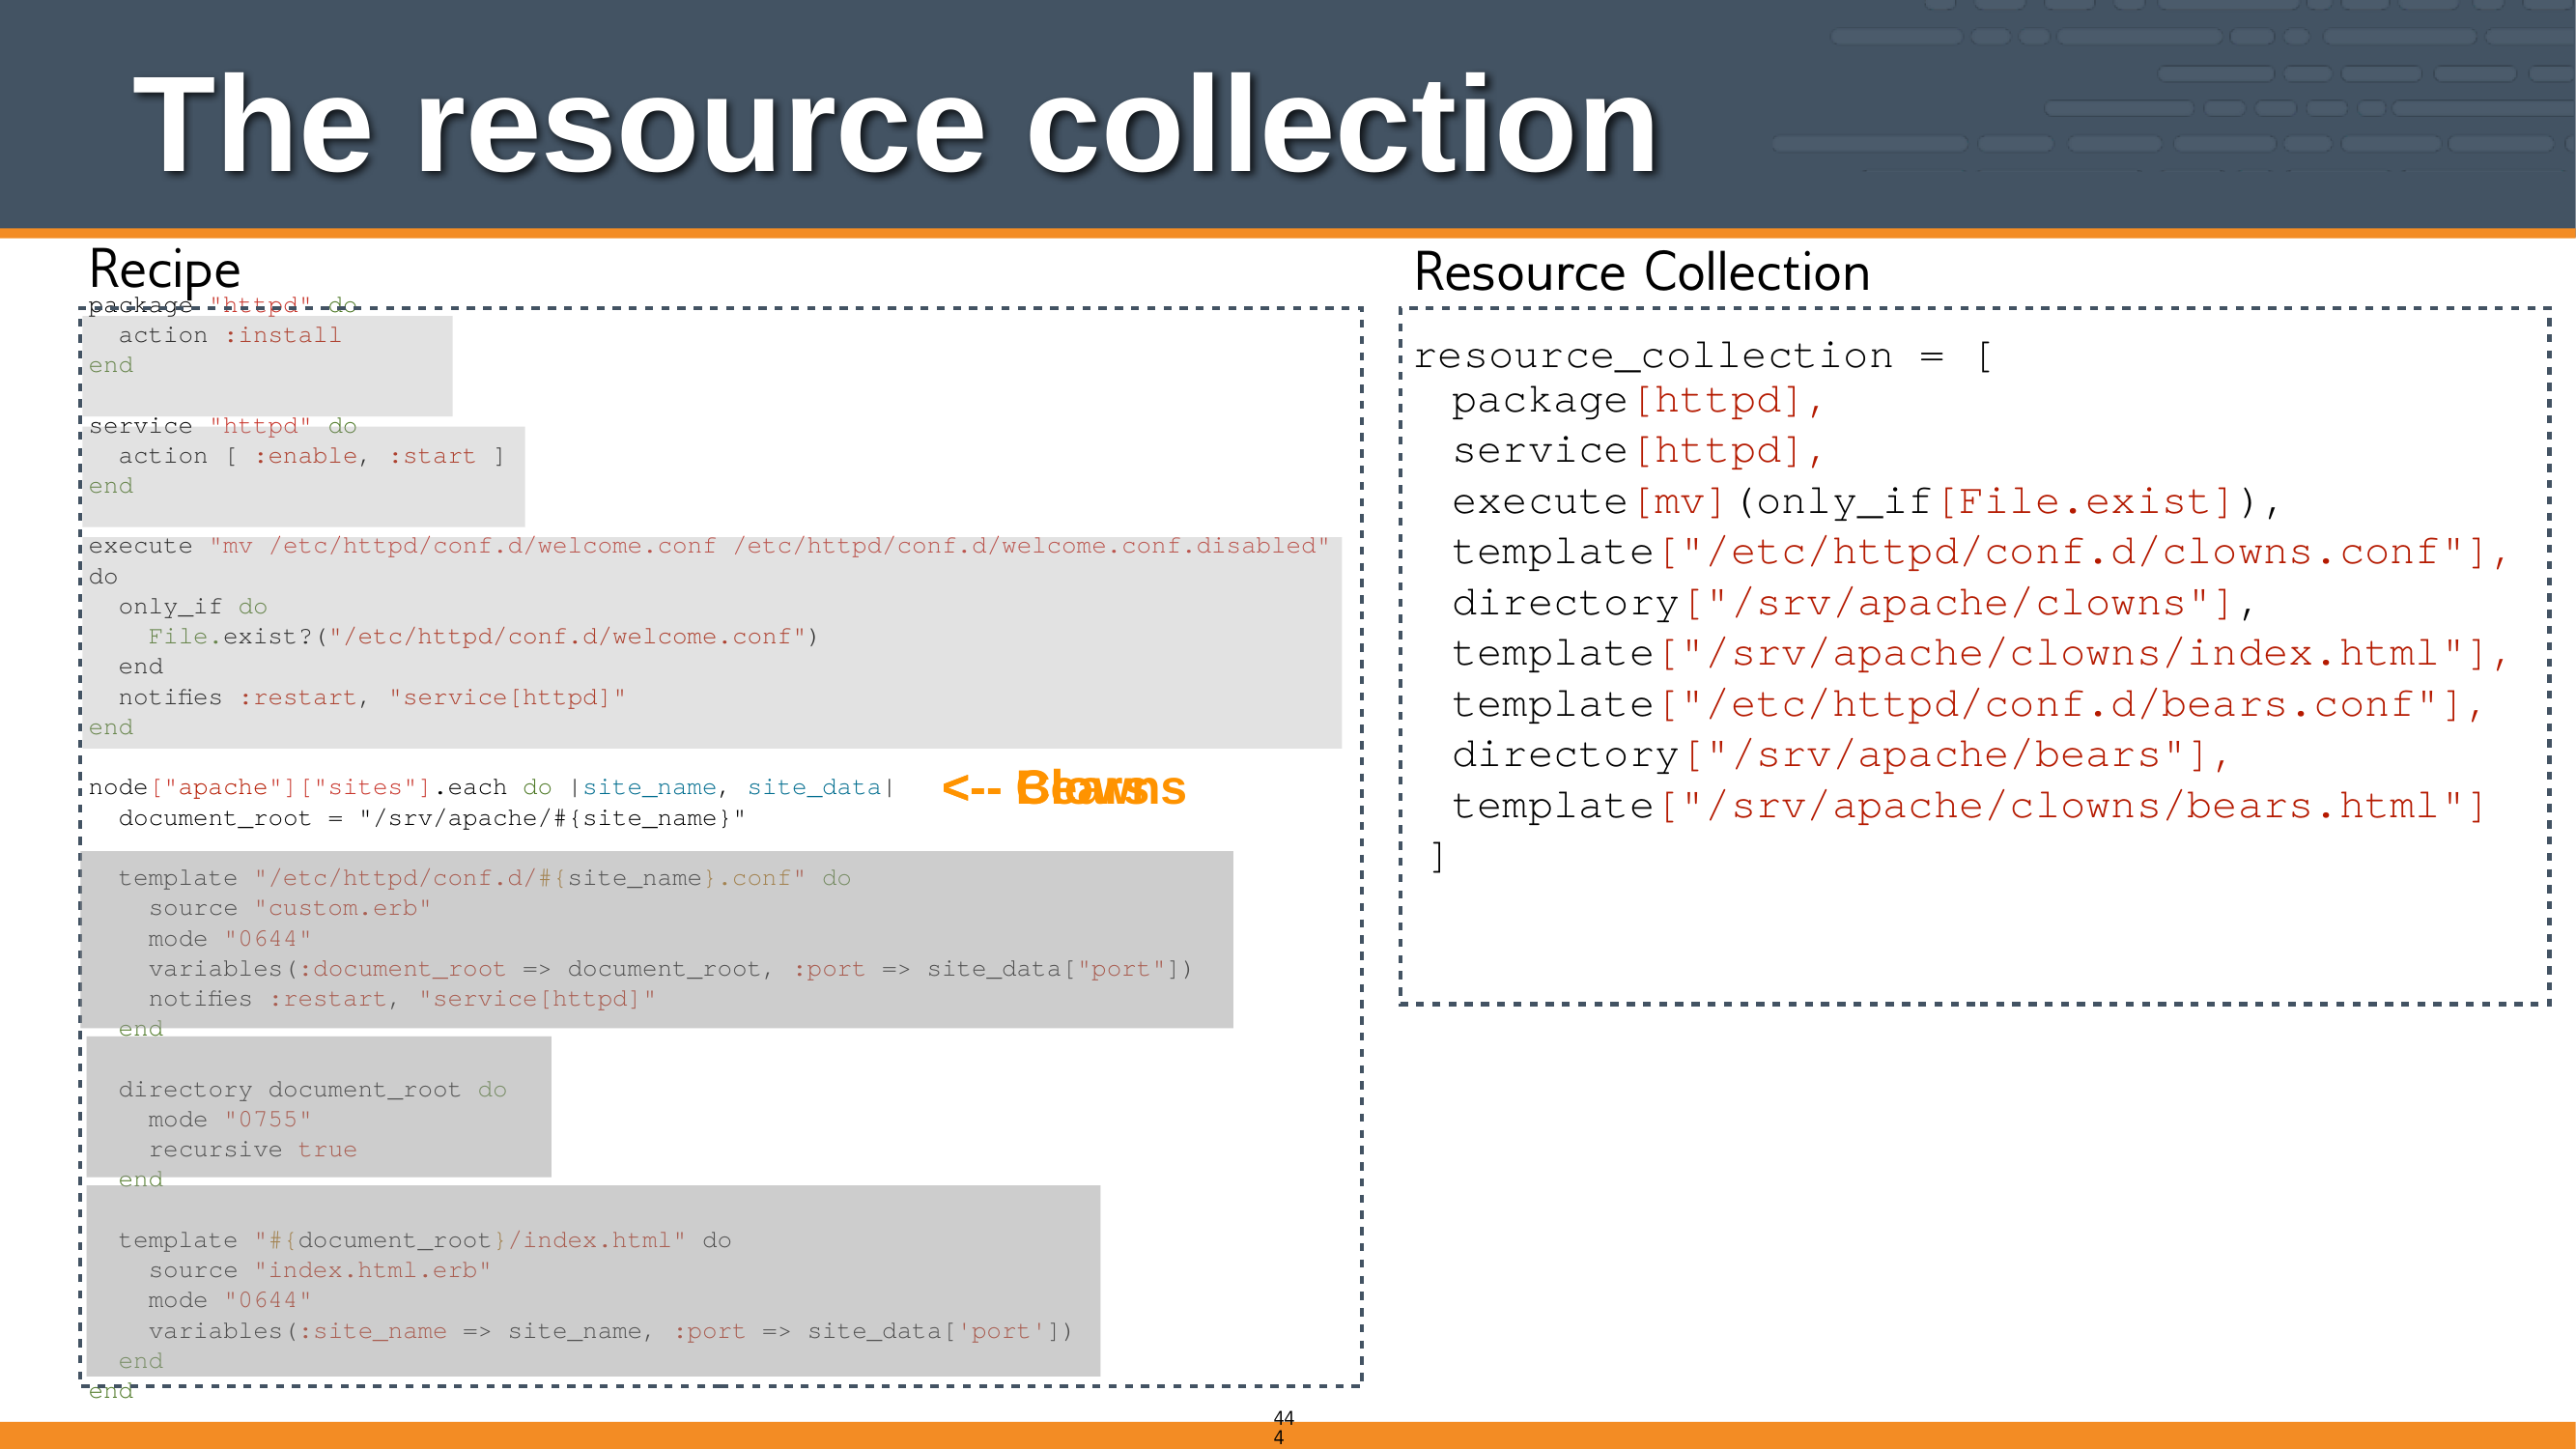

# The resource collection
Recipe
Resource Collection

package "httpd" do
  action :install
end

service "httpd" do
  action [ :enable, :start ]
end

execute "mv /etc/httpd/conf.d/welcome.conf /etc/httpd/conf.d/welcome.conf.disabled" do
  only_if do
    File.exist?("/etc/httpd/conf.d/welcome.conf")
  end
  notifies :restart, "service[httpd]"
end

node["apache"]["sites"].each do |site_name, site_data|
  document_root = "/srv/apache/#{site_name}"

  template "/etc/httpd/conf.d/#{site_name}.conf" do
    source "custom.erb"
    mode "0644"
    variables(:document_root => document_root, :port => site_data["port"])
    notifies :restart, "service[httpd]"
  end

  directory document_root do
    mode "0755"
    recursive true
  end

  template "#{document_root}/index.html" do
    source "index.html.erb"
    mode "0644"
    variables(:site_name => site_name, :port => site_data['port'])
  end
end
resource_collection = [
 package[httpd],
 service[httpd],
 execute[mv](only_if[File.exist]),
 template["/etc/httpd/conf.d/clowns.conf"],
 directory["/srv/apache/clowns"],
 template["/srv/apache/clowns/index.html"],
 template["/etc/httpd/conf.d/bears.conf"],
 directory["/srv/apache/bears"],
 template["/srv/apache/clowns/bears.html"]
]

<-- Bears
<-- Clowns

444